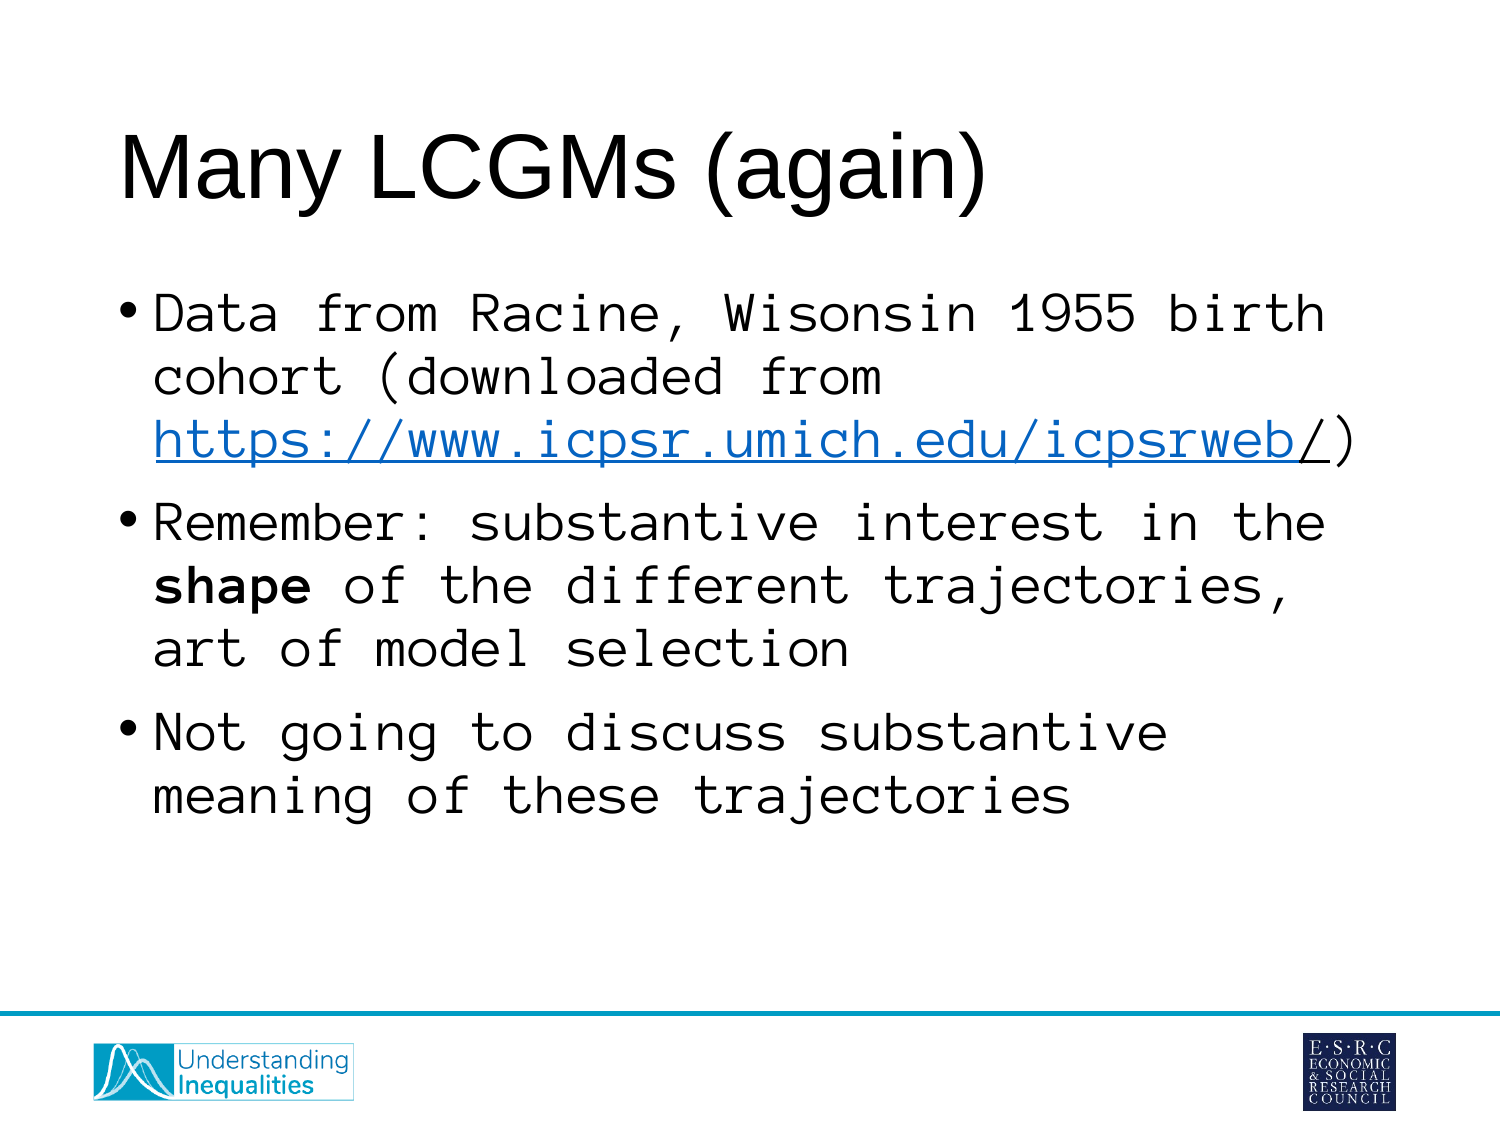

# Many LCGMs (again)
Data from Racine, Wisonsin 1955 birth cohort (downloaded from https://www.icpsr.umich.edu/icpsrweb/)
Remember: substantive interest in the shape of the different trajectories, art of model selection
Not going to discuss substantive meaning of these trajectories